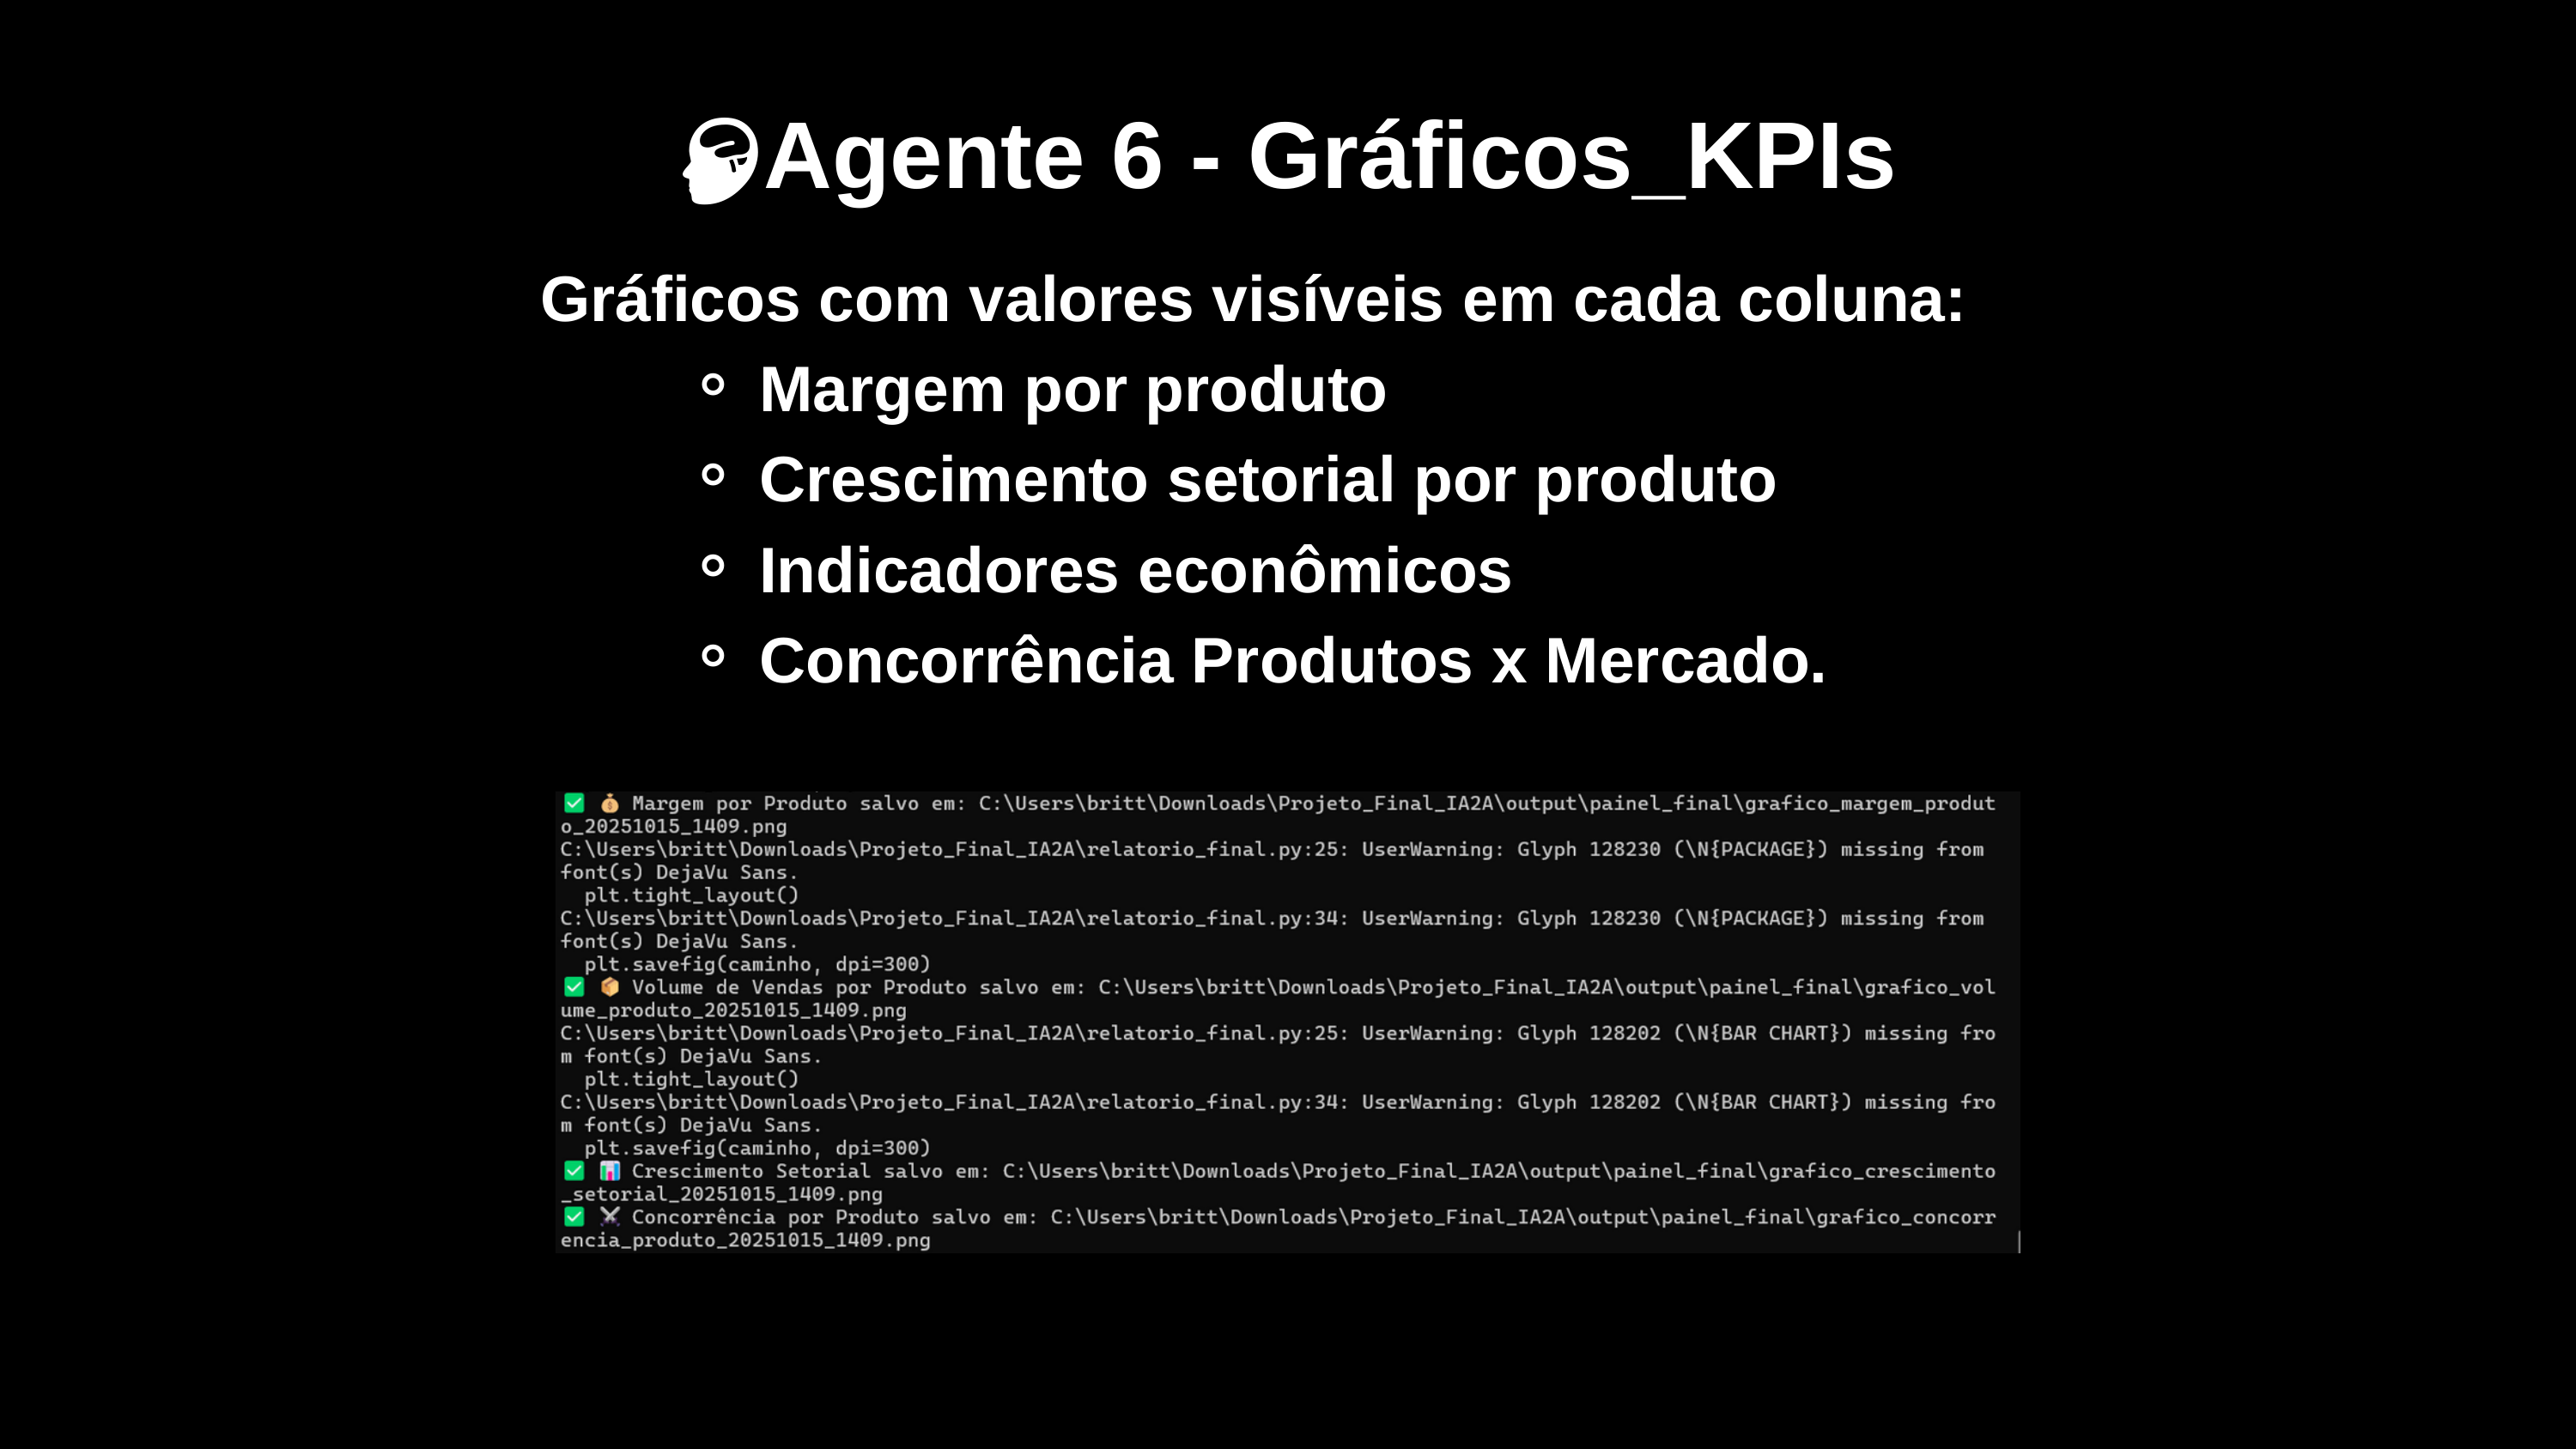

🧠Agente 6 - Gráficos_KPIs
Gráficos com valores visíveis em cada coluna:
Margem por produto
Crescimento setorial por produto
Indicadores econômicos
Concorrência Produtos x Mercado.